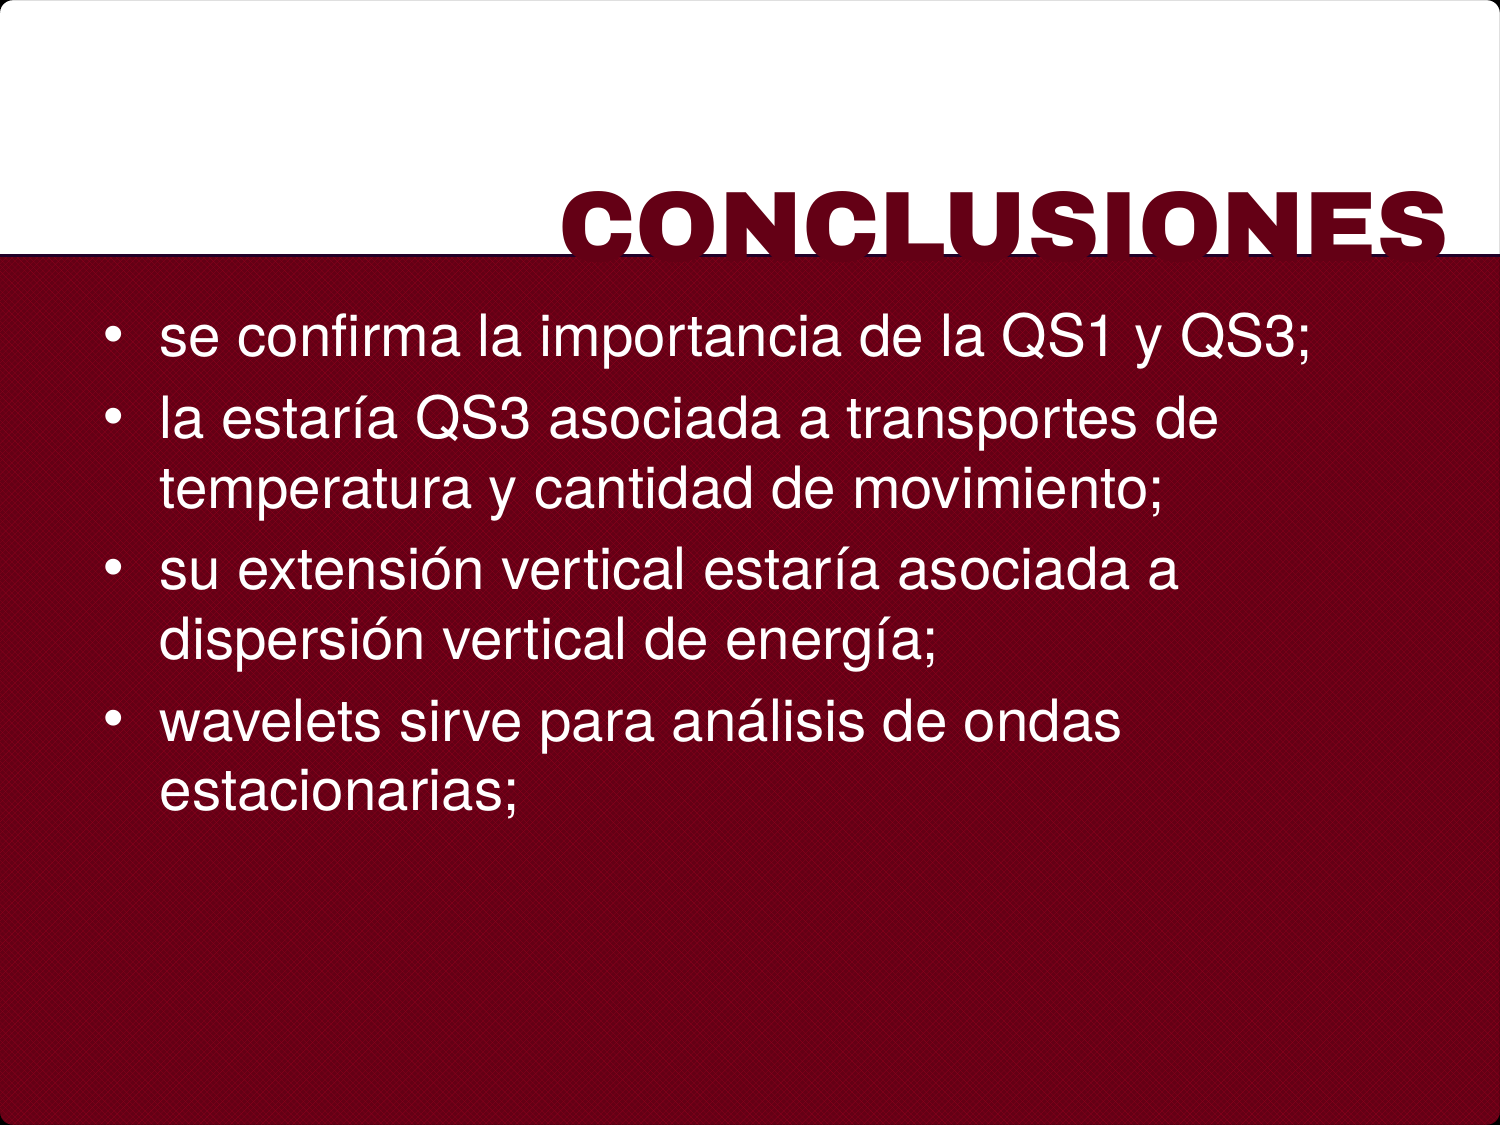

Conclusiones
se confirma la importancia de la QS1 y QS3;
la estaría QS3 asociada a transportes de temperatura y cantidad de movimiento;
su extensión vertical estaría asociada a dispersión vertical de energía;
wavelets sirve para análisis de ondas estacionarias;